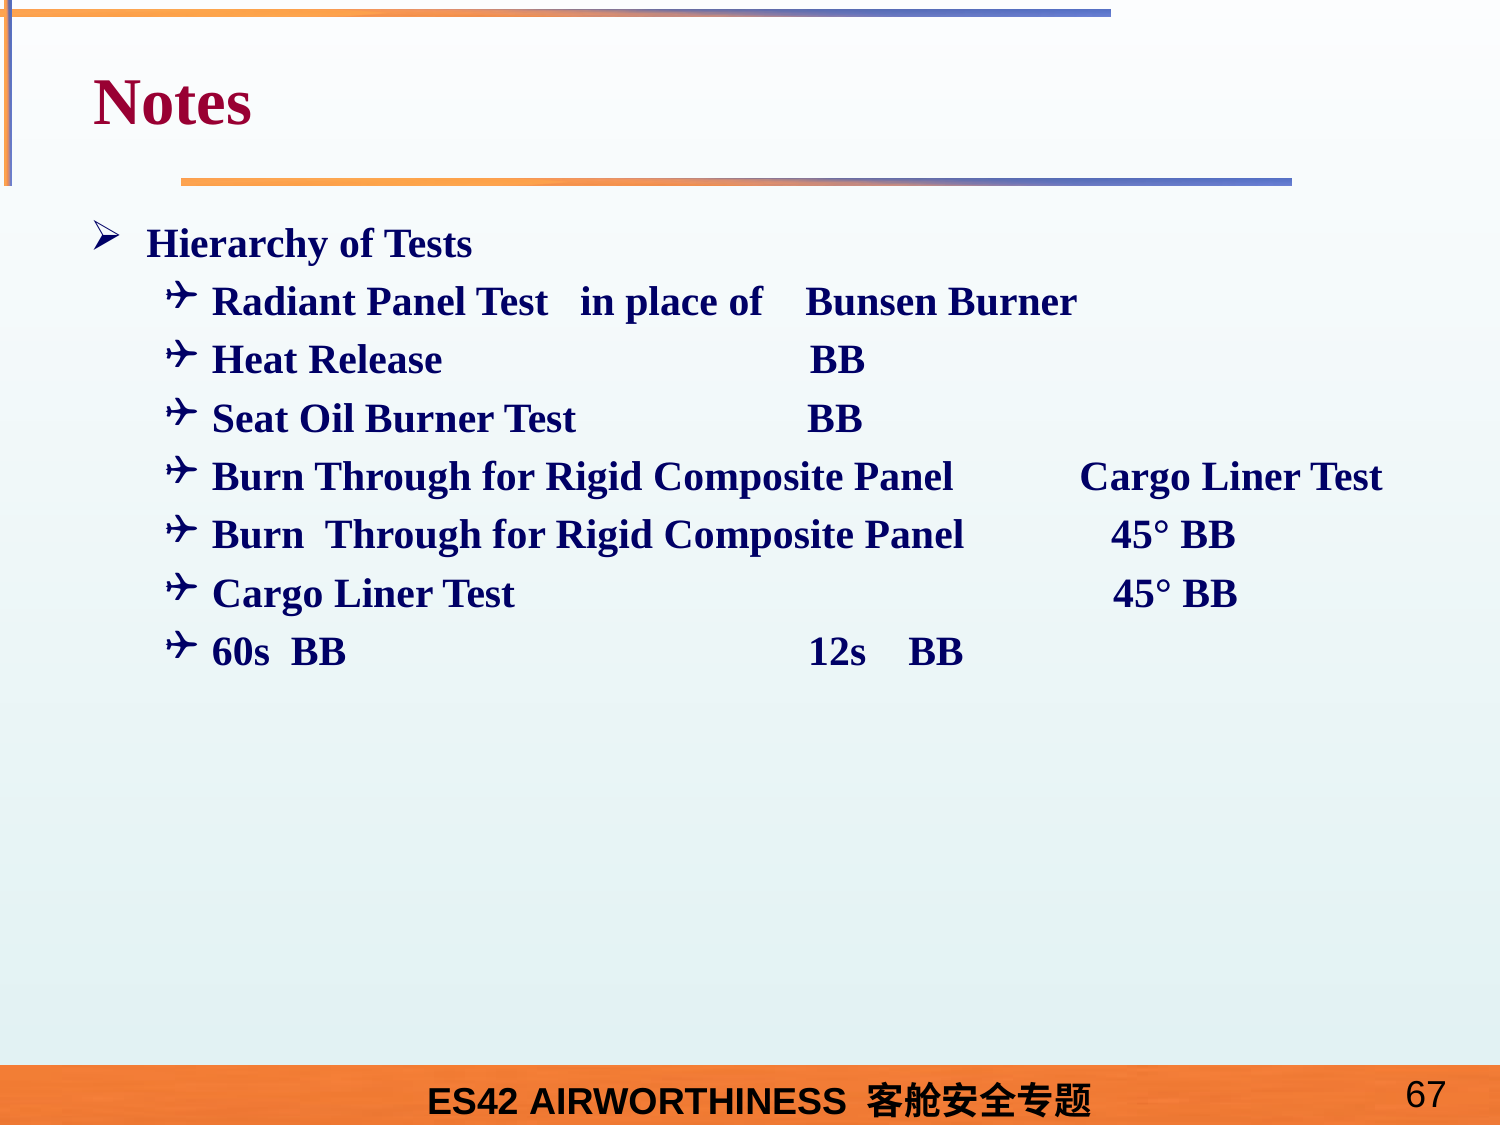

# Notes
Hierarchy of Tests
Radiant Panel Test   in place of    Bunsen Burner
Heat Release                                   BB
Seat Oil Burner Test                      BB
Burn Through for Rigid Composite Panel            Cargo Liner Test
Burn  Through for Rigid Composite Panel              45° BB
Cargo Liner Test                                                         45° BB
60s  BB                                            12s    BB